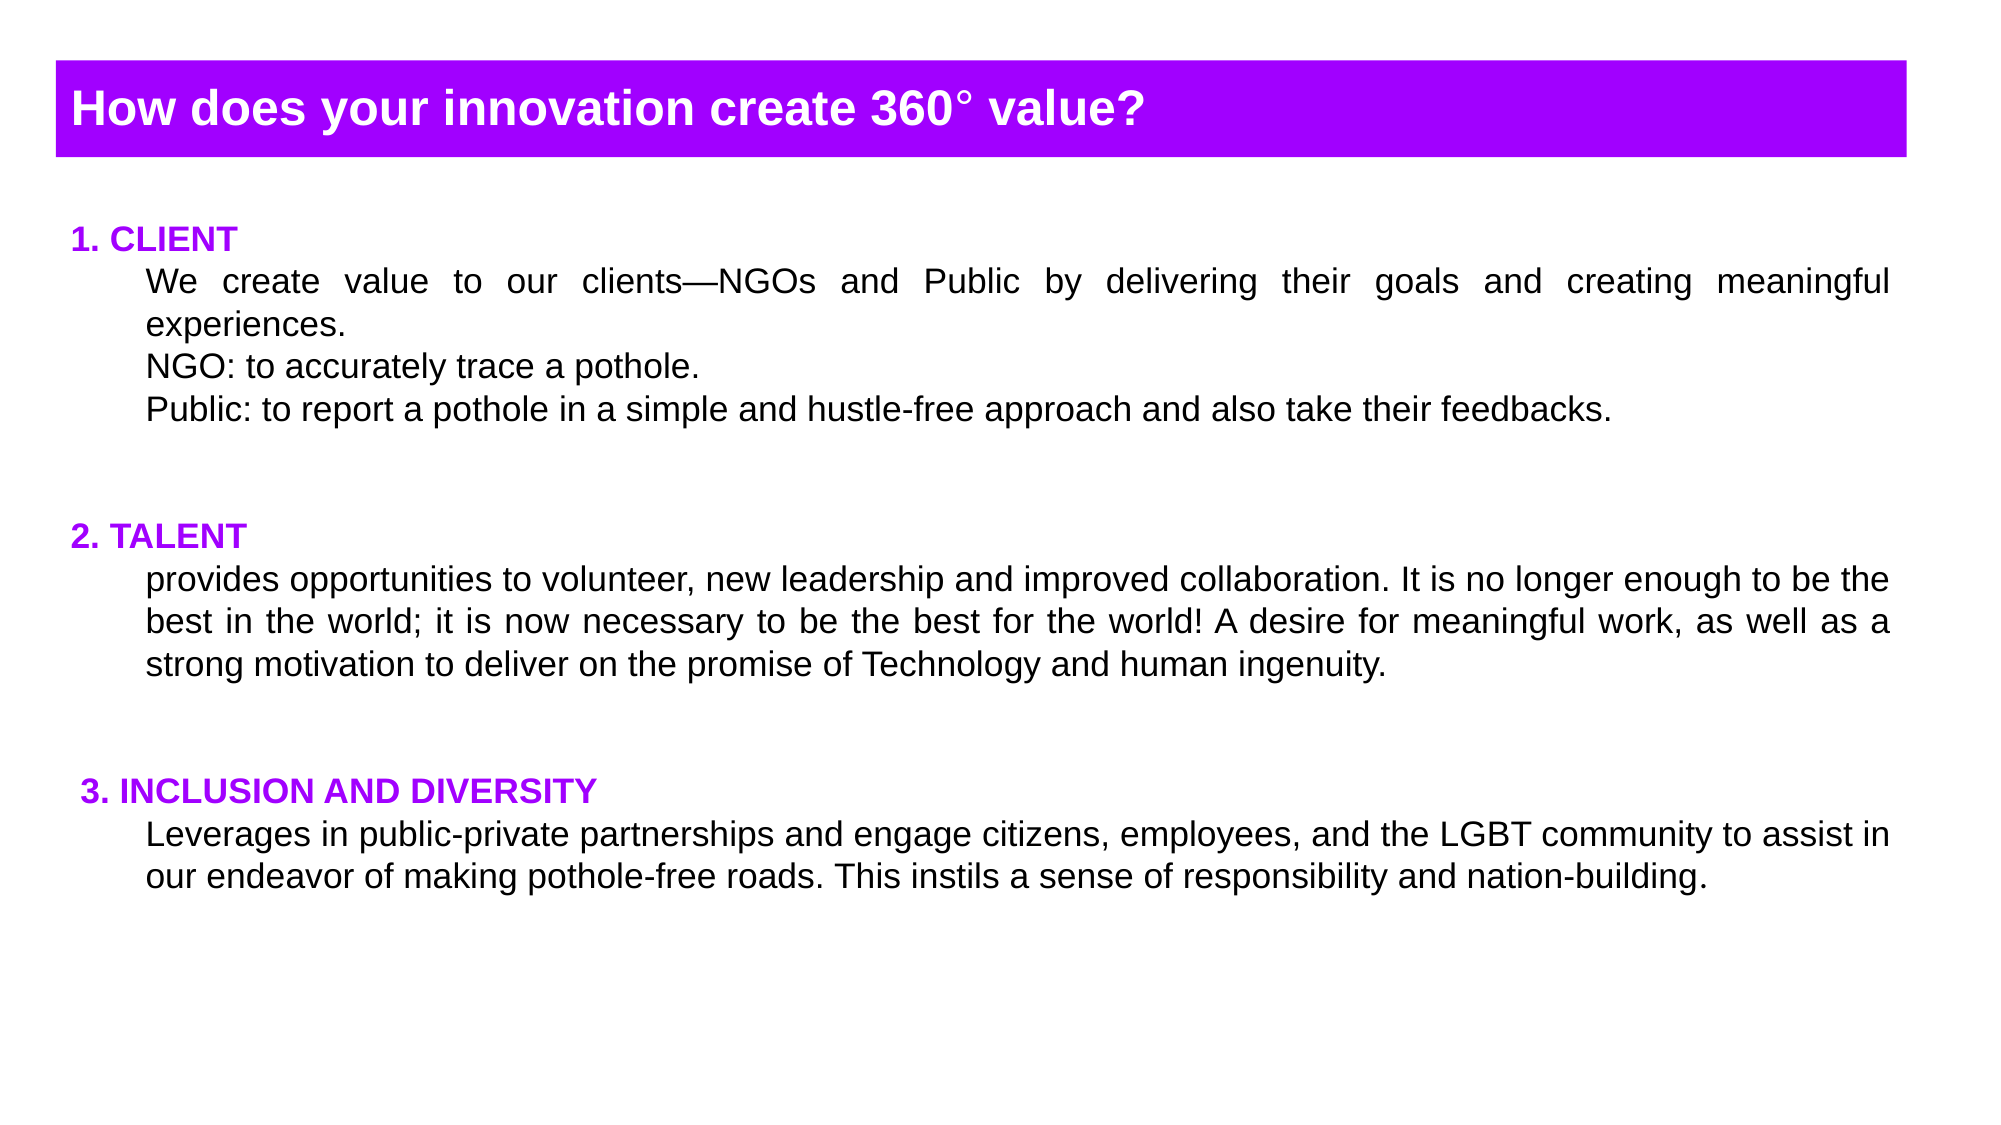

How does your innovation create 360° value?

1. CLIENT
We create value to our clients—NGOs and Public by delivering their goals and creating meaningful experiences.
NGO: to accurately trace a pothole.
Public: to report a pothole in a simple and hustle-free approach and also take their feedbacks.

2. TALENT
provides opportunities to volunteer, new leadership and improved collaboration. It is no longer enough to be the best in the world; it is now necessary to be the best for the world! A desire for meaningful work, as well as a strong motivation to deliver on the promise of Technology and human ingenuity.

 3. INCLUSION AND DIVERSITY
Leverages in public-private partnerships and engage citizens, employees, and the LGBT community to assist in our endeavor of making pothole-free roads. This instils a sense of responsibility and nation-building.